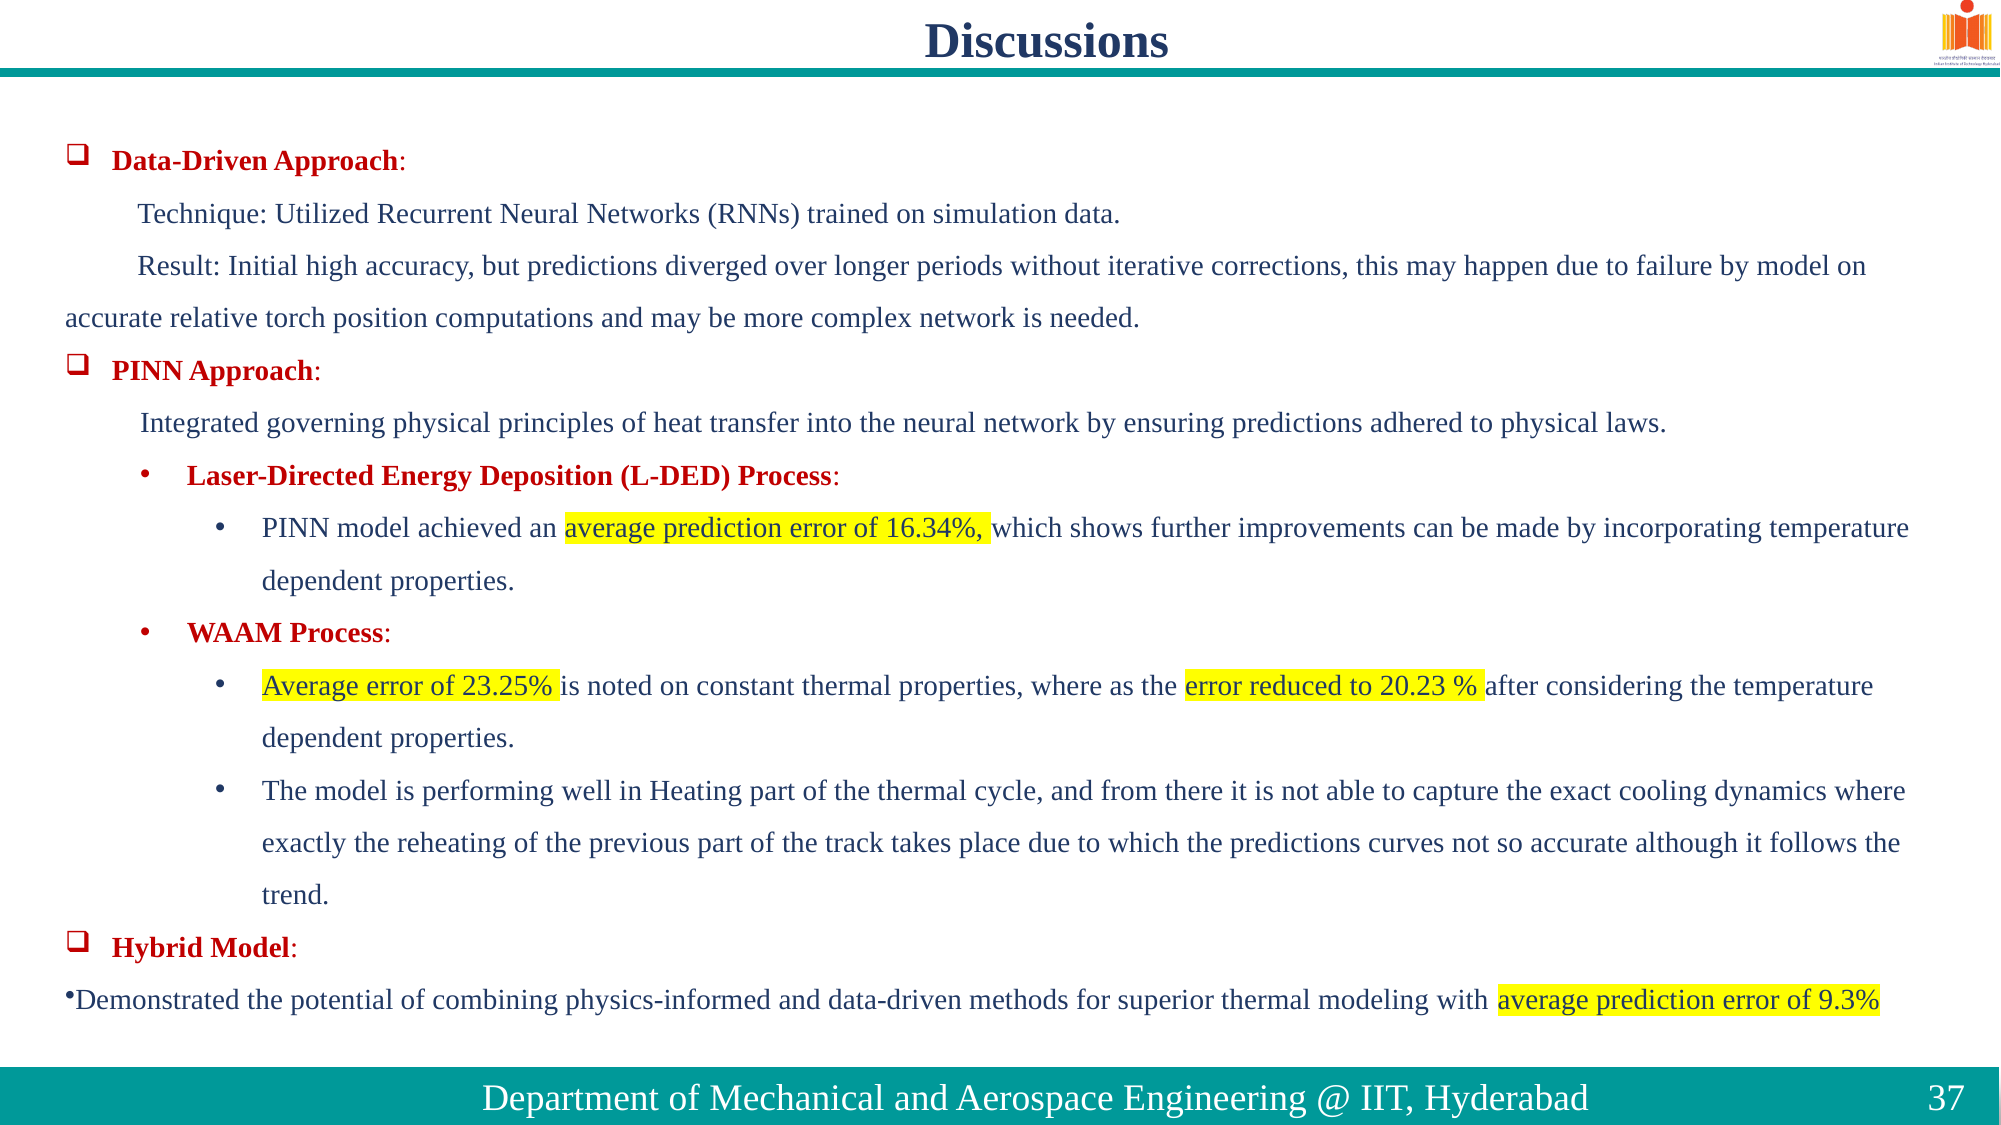

Discussions
Data-Driven Approach:
          Technique: Utilized Recurrent Neural Networks (RNNs) trained on simulation data.
          Result: Initial high accuracy, but predictions diverged over longer periods without iterative corrections, this may happen due to failure by model on accurate relative torch position computations and may be more complex network is needed.
PINN Approach:
Integrated governing physical principles of heat transfer into the neural network by ensuring predictions adhered to physical laws.
Laser-Directed Energy Deposition (L-DED) Process:
PINN model achieved an average prediction error of 16.34%, which shows further improvements can be made by incorporating temperature dependent properties.
WAAM Process:
Average error of 23.25% is noted on constant thermal properties, where as the error reduced to 20.23 % after considering the temperature dependent properties.
The model is performing well in Heating part of the thermal cycle, and from there it is not able to capture the exact cooling dynamics where exactly the reheating of the previous part of the track takes place due to which the predictions curves not so accurate although it follows the trend.
Hybrid Model:
Demonstrated the potential of combining physics-informed and data-driven methods for superior thermal modeling with average prediction error of 9.3%

37